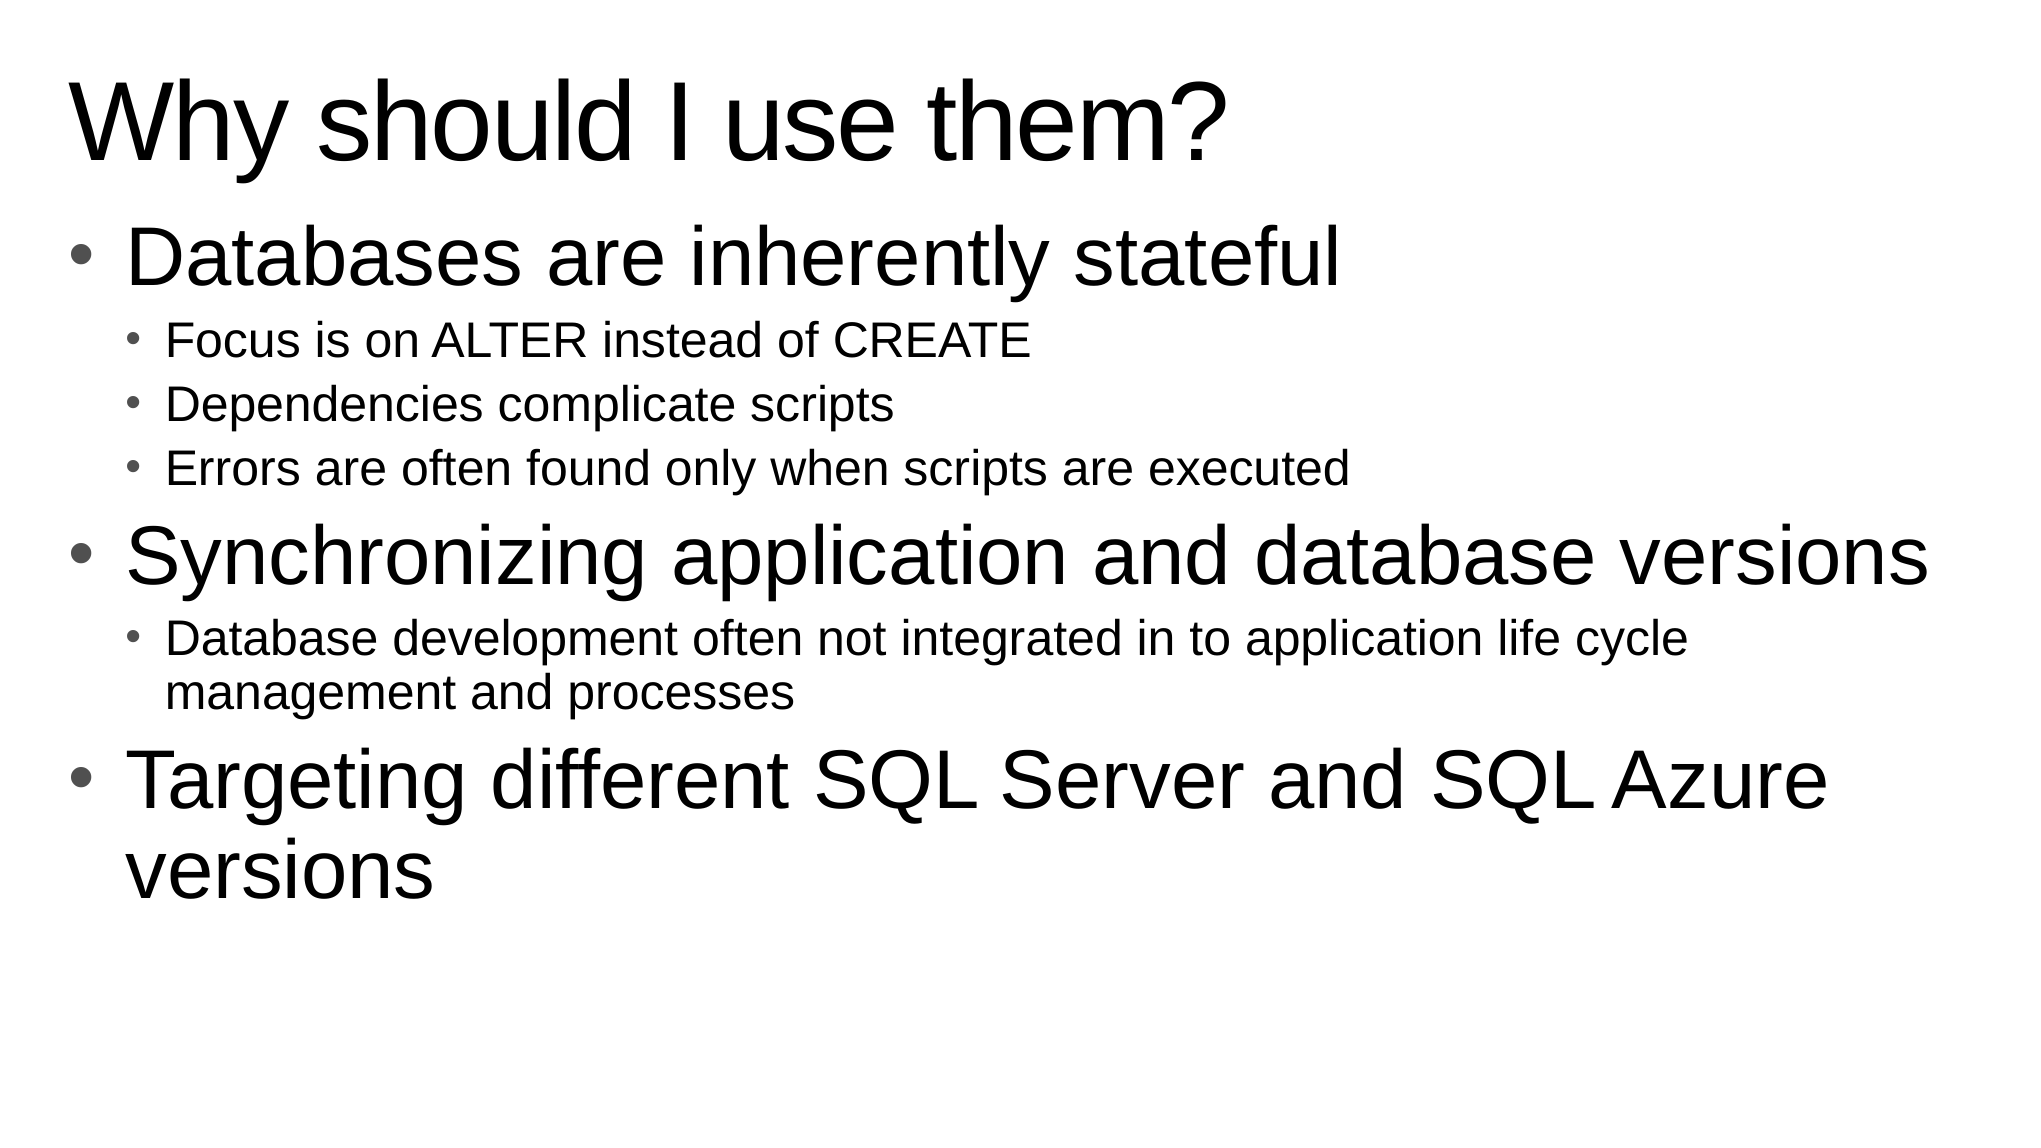

# Why should I use them?
Databases are inherently stateful
Focus is on ALTER instead of CREATE
Dependencies complicate scripts
Errors are often found only when scripts are executed
Synchronizing application and database versions
Database development often not integrated in to application life cycle management and processes
Targeting different SQL Server and SQL Azure versions